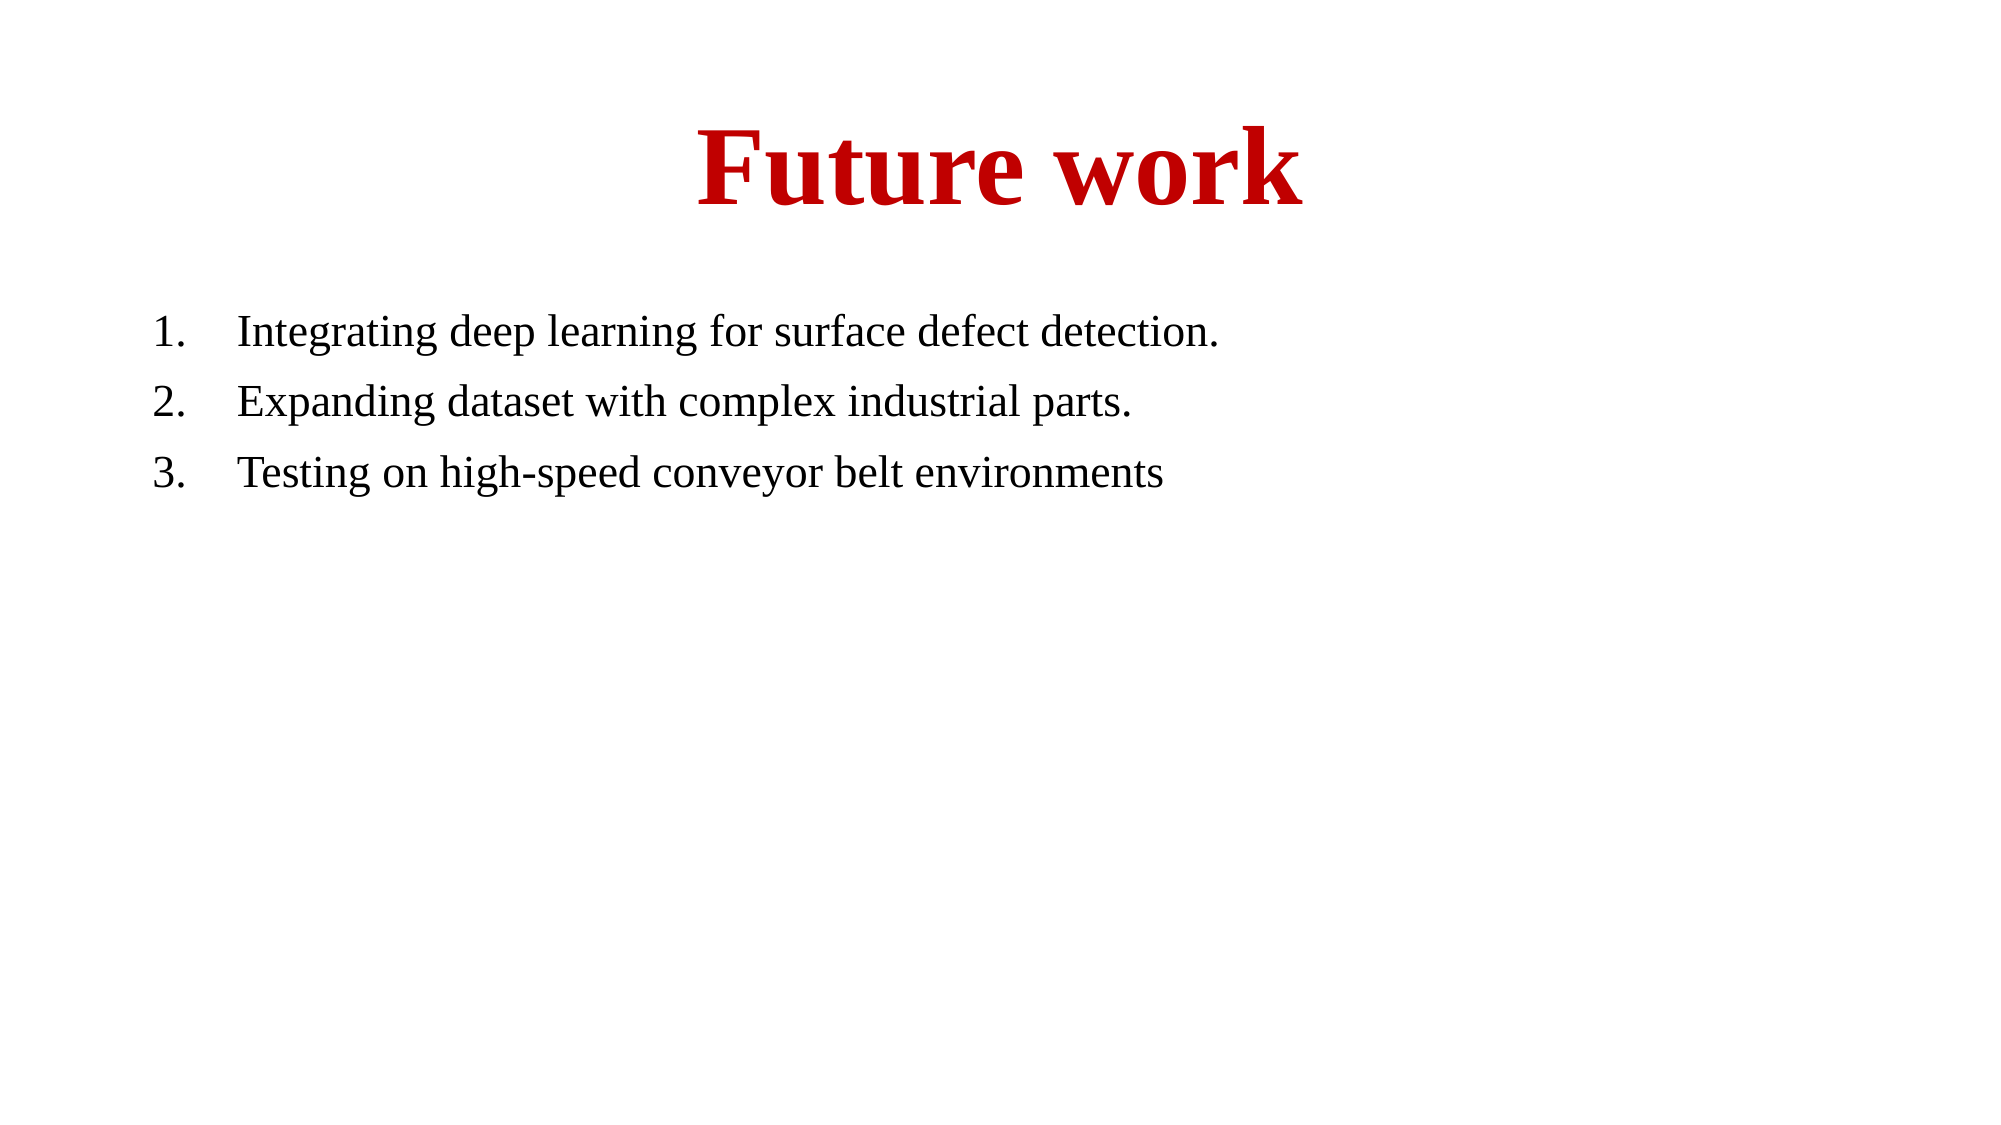

# Future work
Integrating deep learning for surface defect detection.
Expanding dataset with complex industrial parts.
Testing on high-speed conveyor belt environments